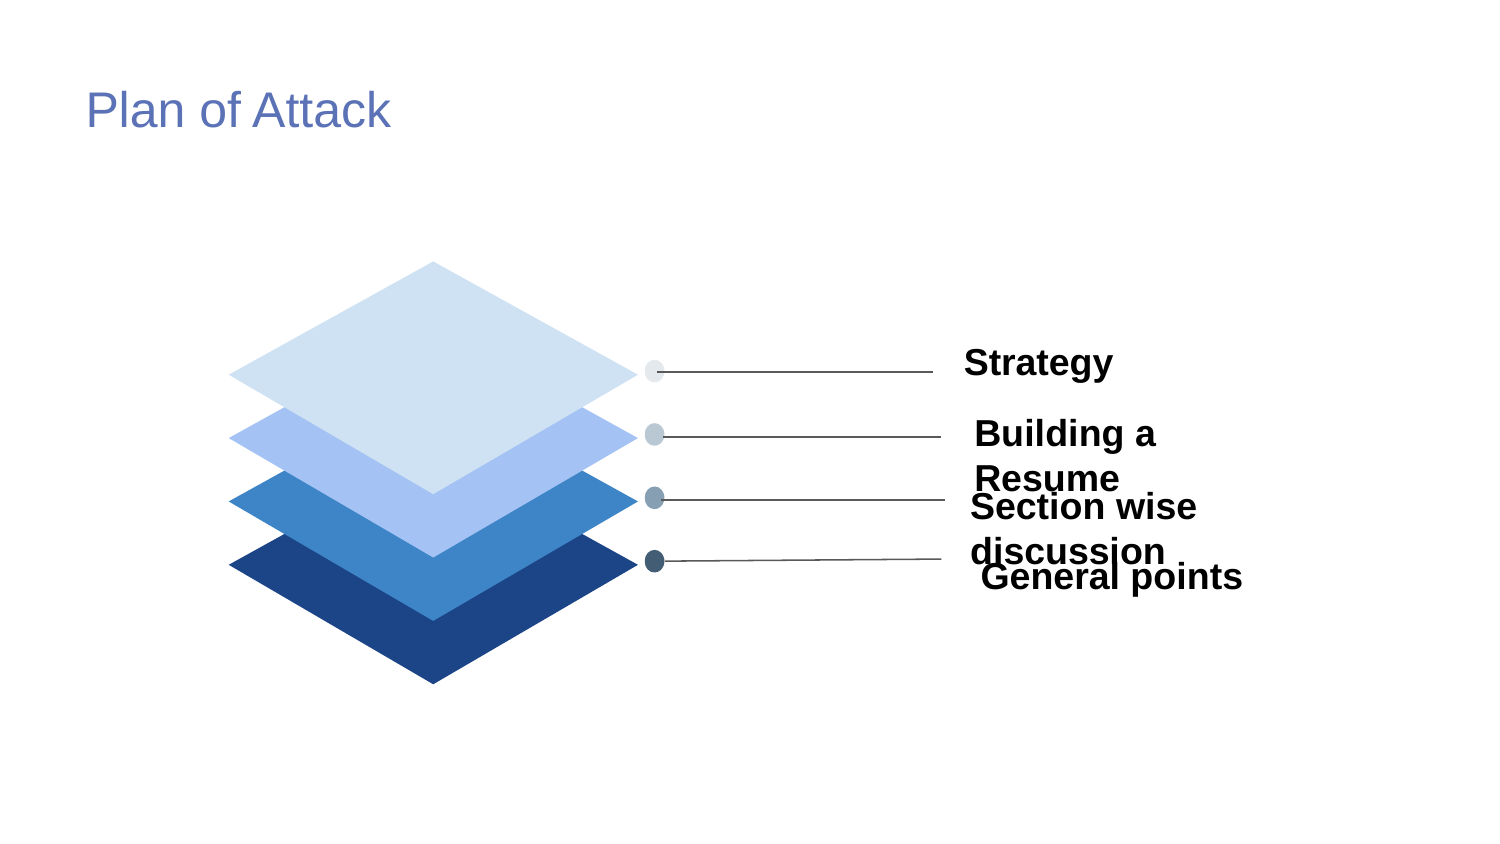

# Plan of Attack

Strategy
Building a Resume
Section wise discussion
General points